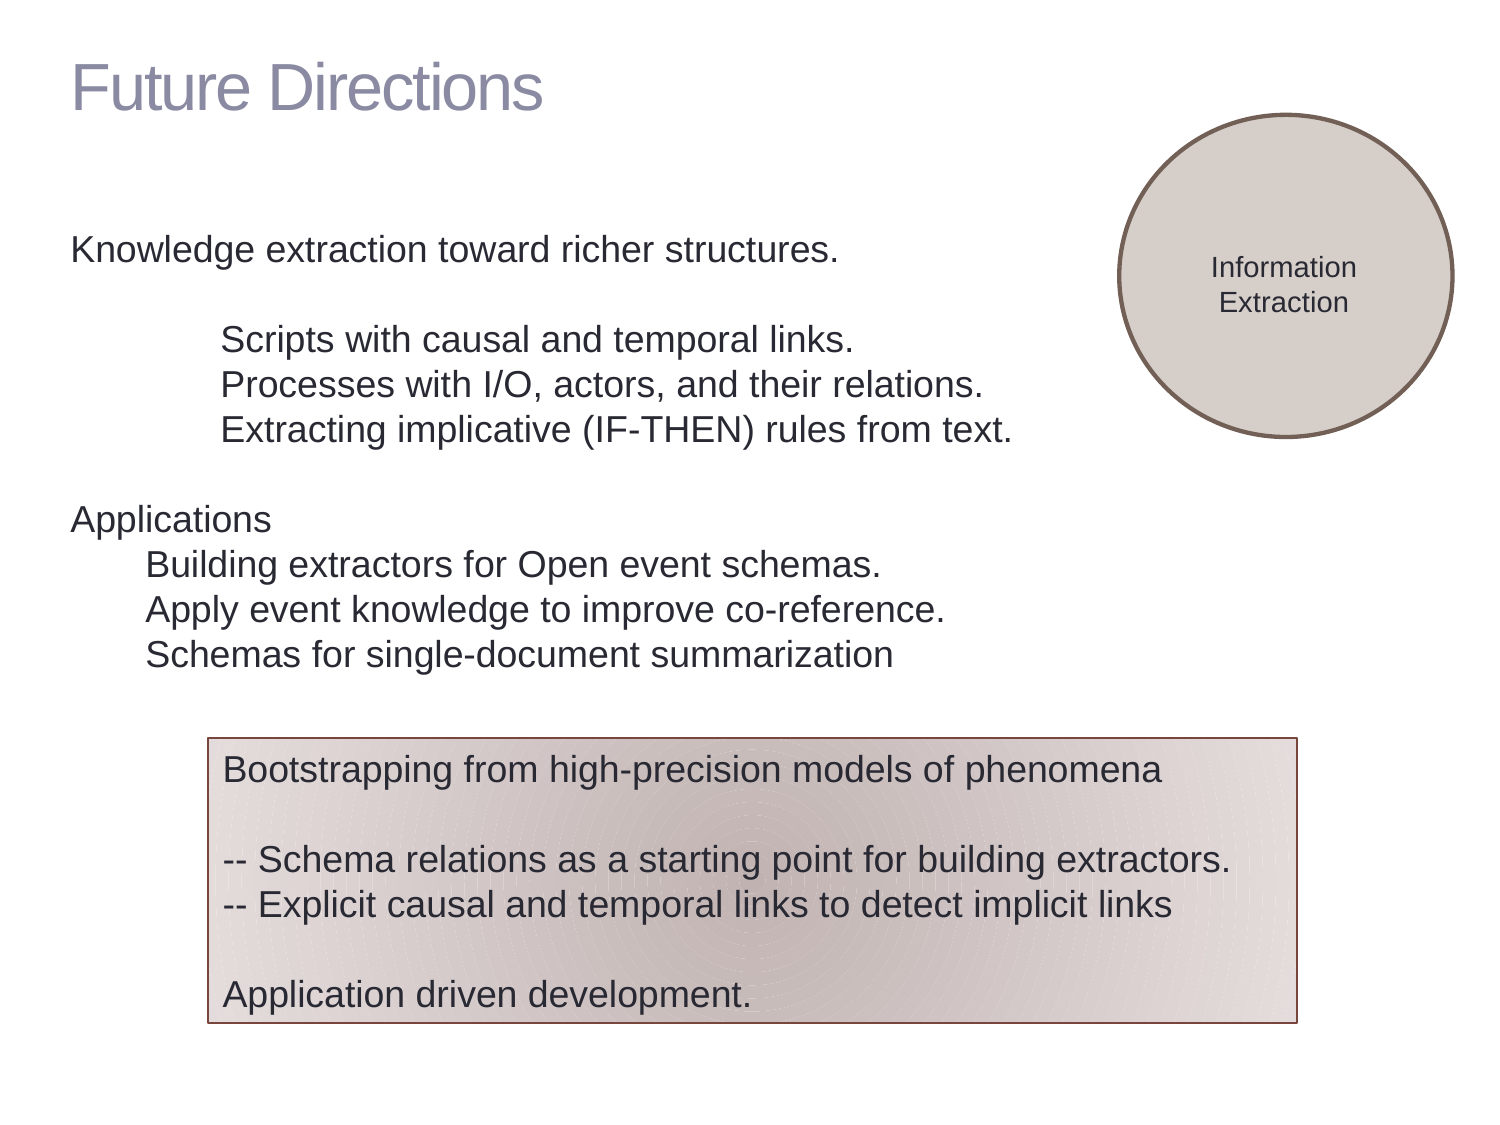

# Future Directions

Information Extraction
Knowledge extraction toward richer structures.

	Scripts with causal and temporal links.
	Processes with I/O, actors, and their relations.
	Extracting implicative (IF-THEN) rules from text.

Applications
Building extractors for Open event schemas.
Apply event knowledge to improve co-reference.
Schemas for single-document summarization

Bootstrapping from high-precision models of phenomena

-- Schema relations as a starting point for building extractors.
-- Explicit causal and temporal links to detect implicit links

Application driven development.